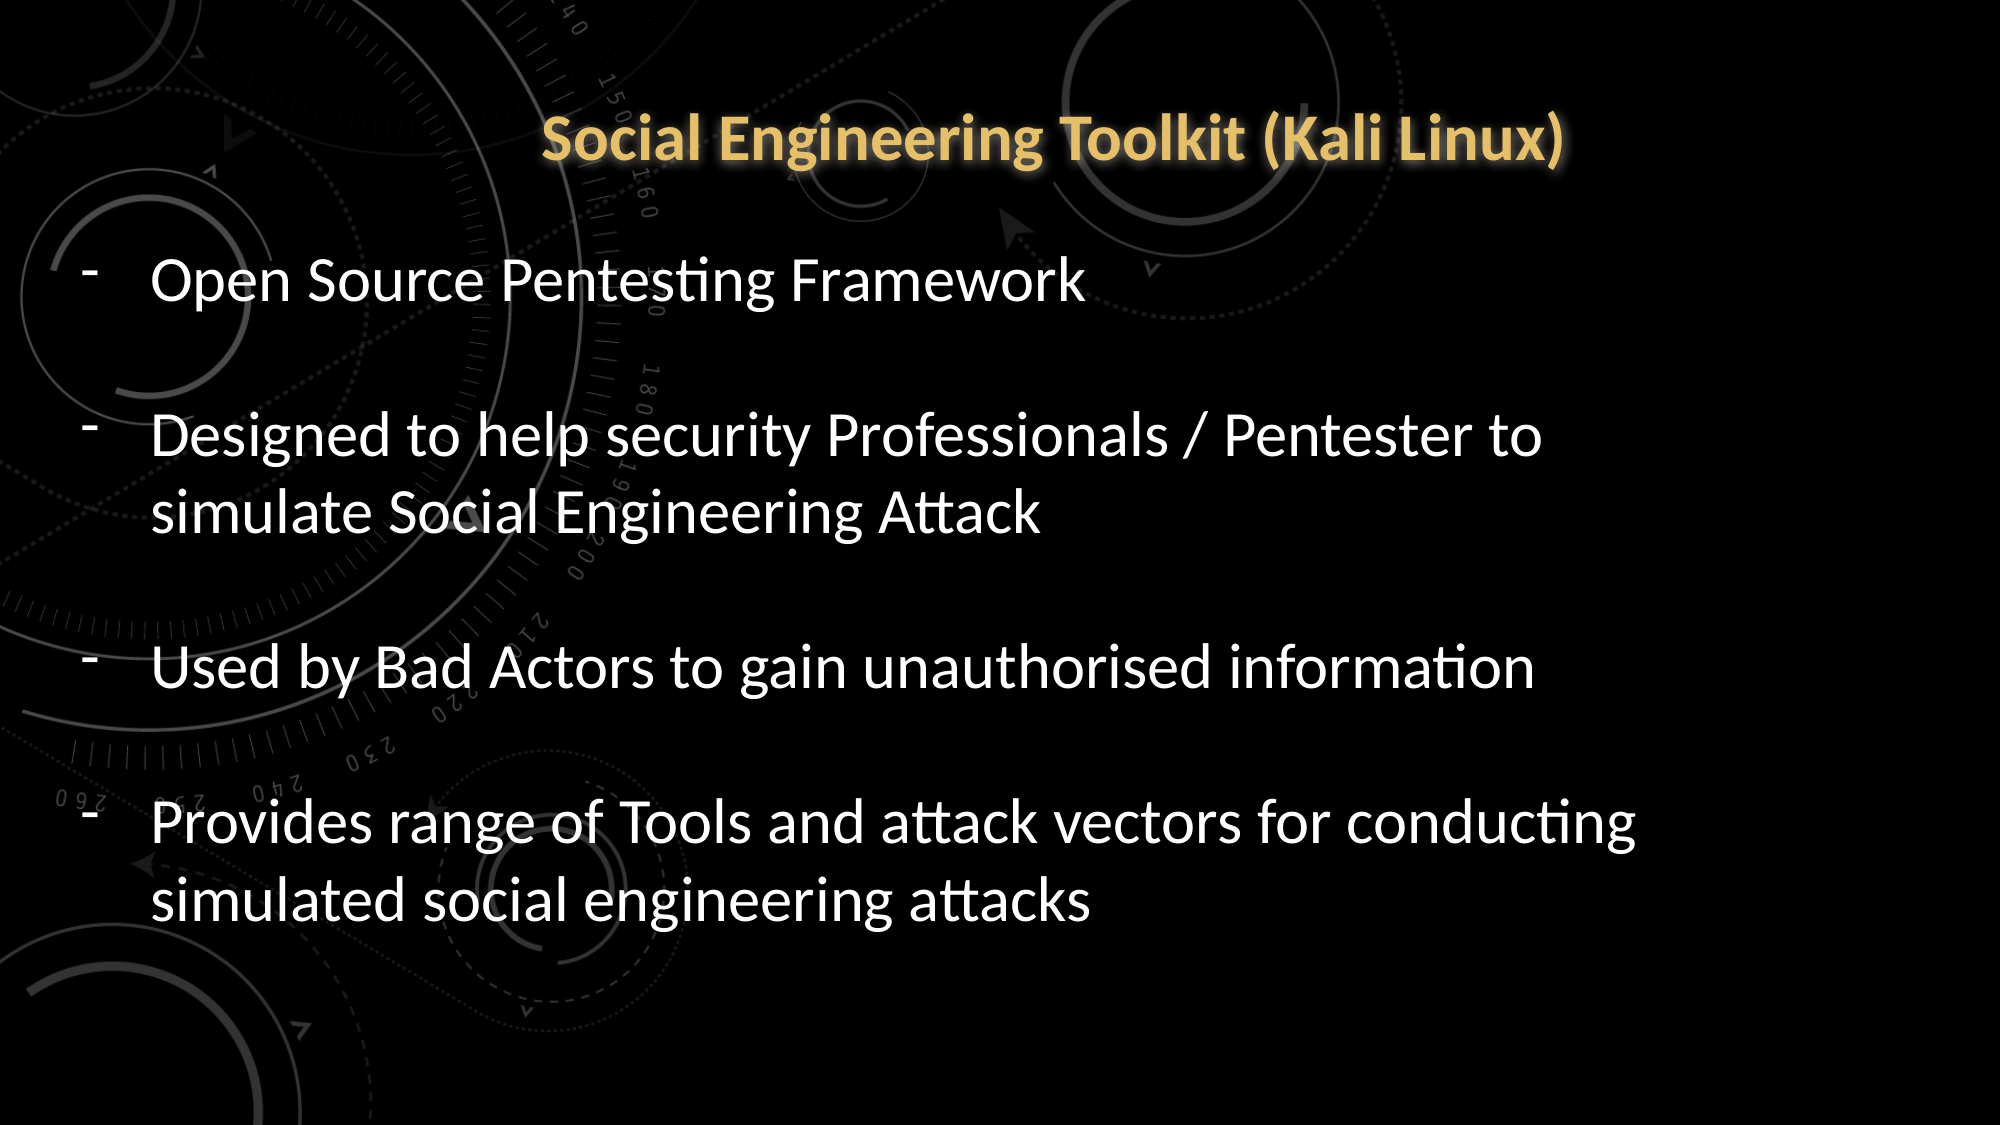

# Social Engineering Toolkit (Kali Linux)
Open Source Pentesting Framework

Designed to help security Professionals / Pentester to simulate Social Engineering Attack

Used by Bad Actors to gain unauthorised information

Provides range of Tools and attack vectors for conducting simulated social engineering attacks